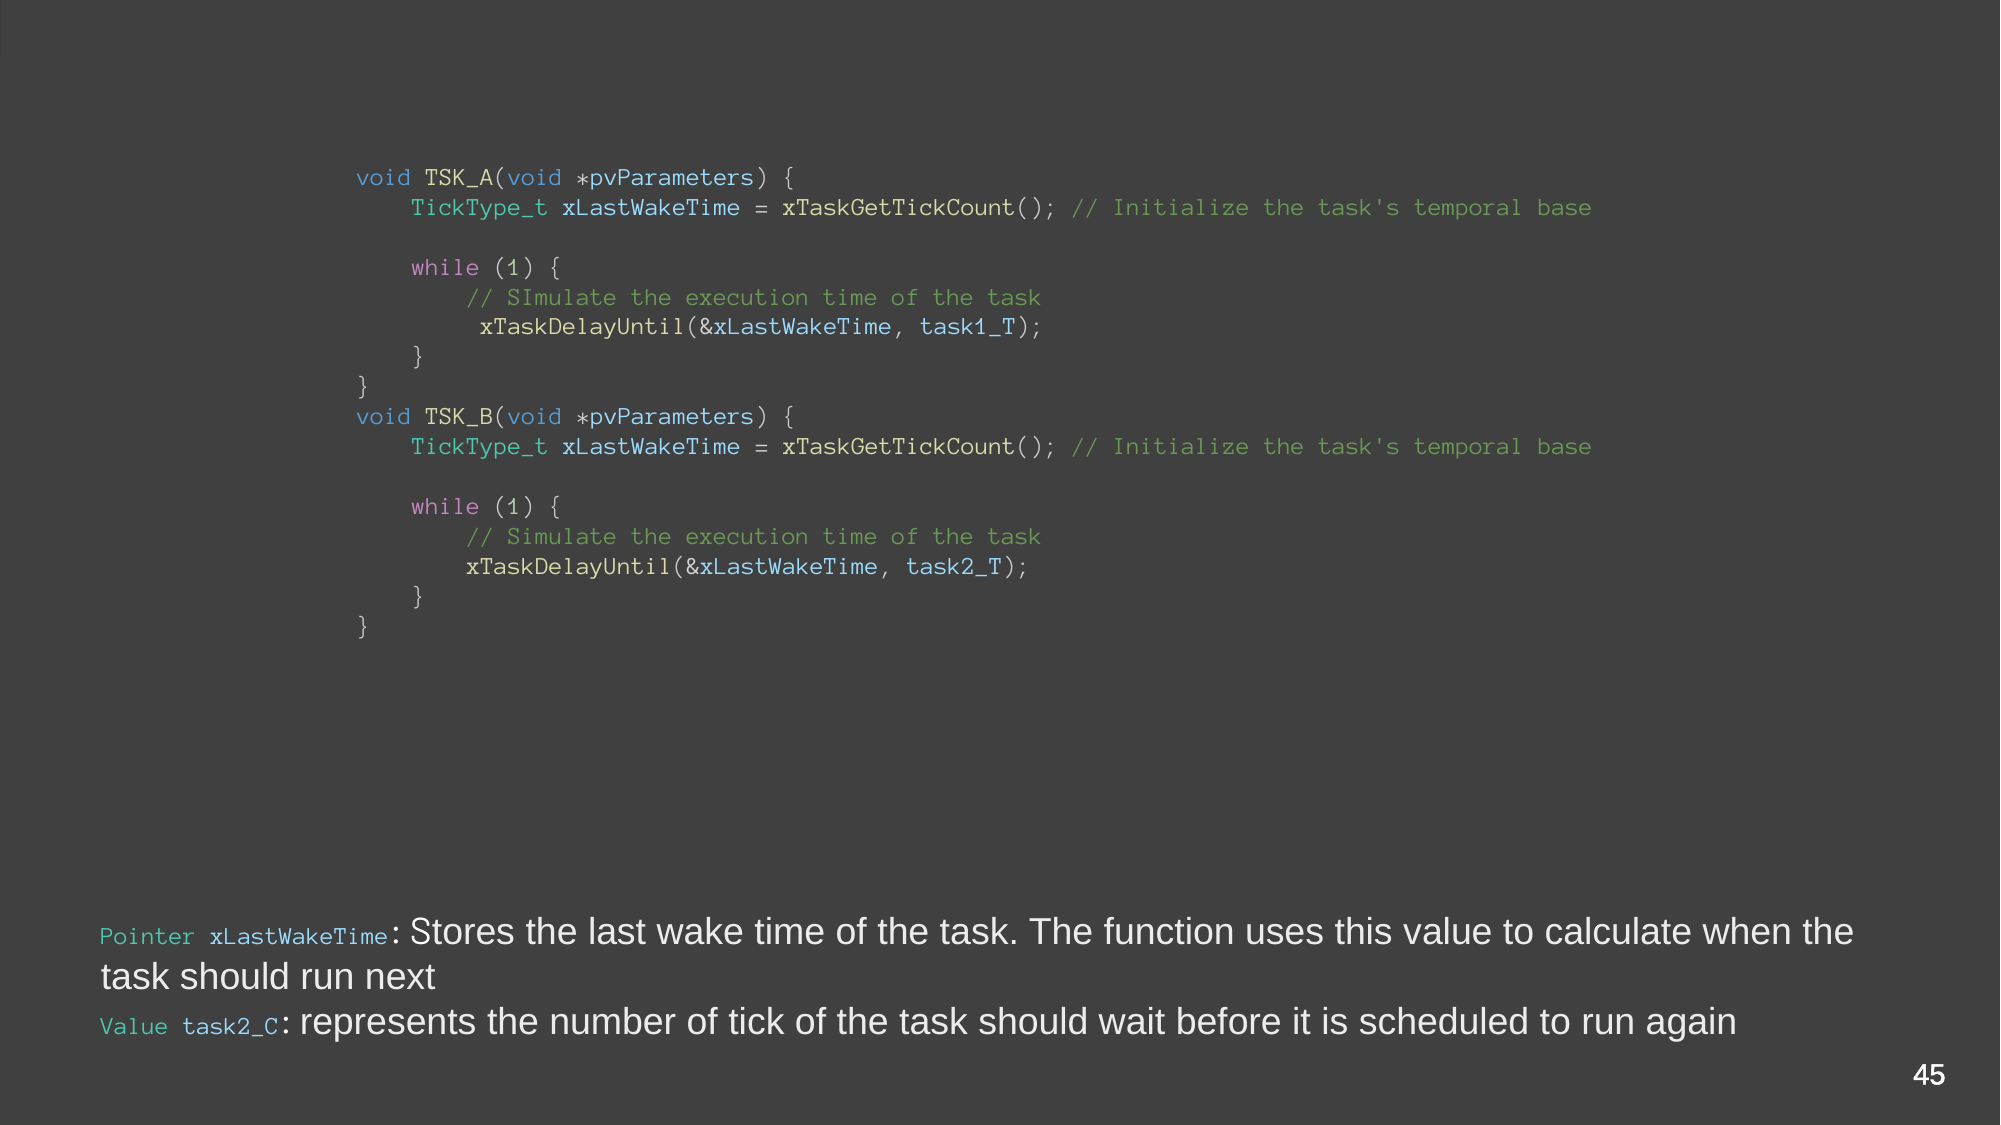

void TSK_A(void *pvParameters) {
    TickType_t xLastWakeTime = xTaskGetTickCount(); // Initialize the task's temporal base
    while (1) {
        // SImulate the execution time of the task
         xTaskDelayUntil(&xLastWakeTime, task1_T);
    }
}
void TSK_B(void *pvParameters) {
    TickType_t xLastWakeTime = xTaskGetTickCount(); // Initialize the task's temporal base
    while (1) {
        // Simulate the execution time of the task
        xTaskDelayUntil(&xLastWakeTime, task2_T);
    }
}

Pointer xLastWakeTime: Stores the last wake time of the task. The function uses this value to calculate when the task should run next
Value task2_C: represents the number of tick of the task should wait before it is scheduled to run again
45